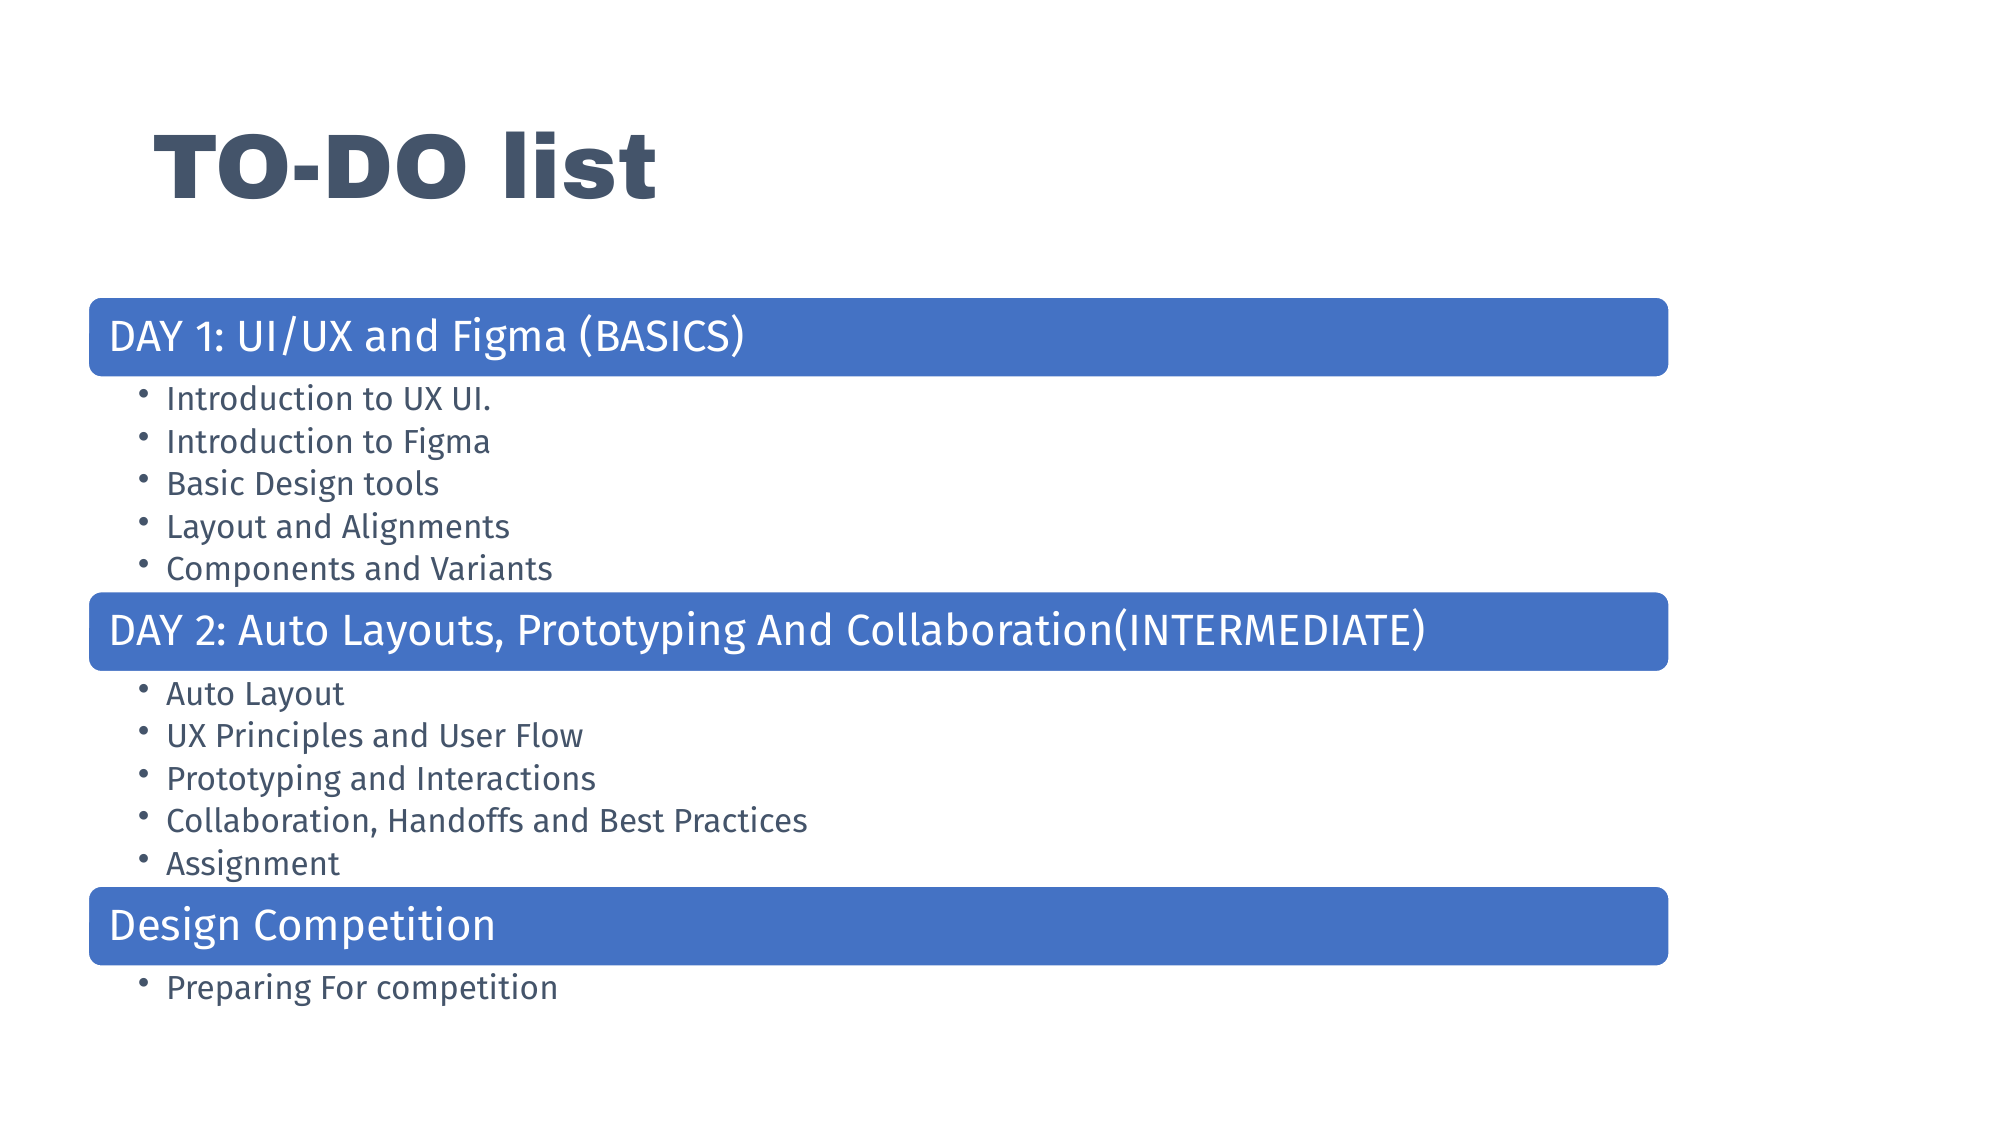

# TO-DO list
DAY 1: UI/UX and Figma (BASICS)
Introduction to UX UI.
Introduction to Figma
Basic Design tools
Layout and Alignments
Components and Variants
DAY 2: Auto Layouts, Prototyping And Collaboration(INTERMEDIATE)
Auto Layout
UX Principles and User Flow
Prototyping and Interactions
Collaboration, Handoffs and Best Practices
Assignment
Design Competition
Preparing For competition